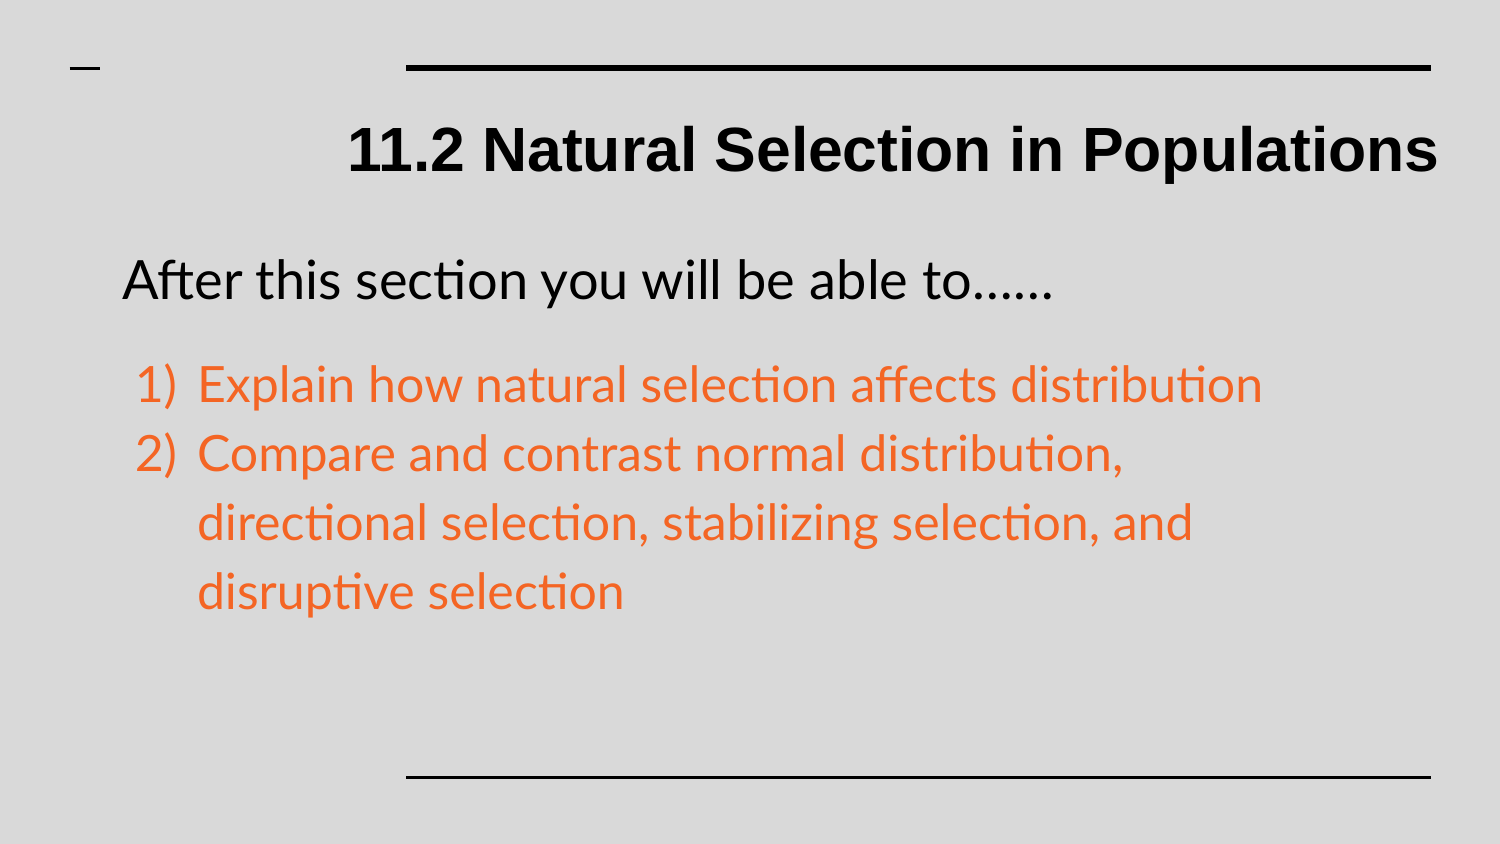

# 11.2 Natural Selection in Populations
After this section you will be able to……
Explain how natural selection affects distribution
Compare and contrast normal distribution, directional selection, stabilizing selection, and disruptive selection